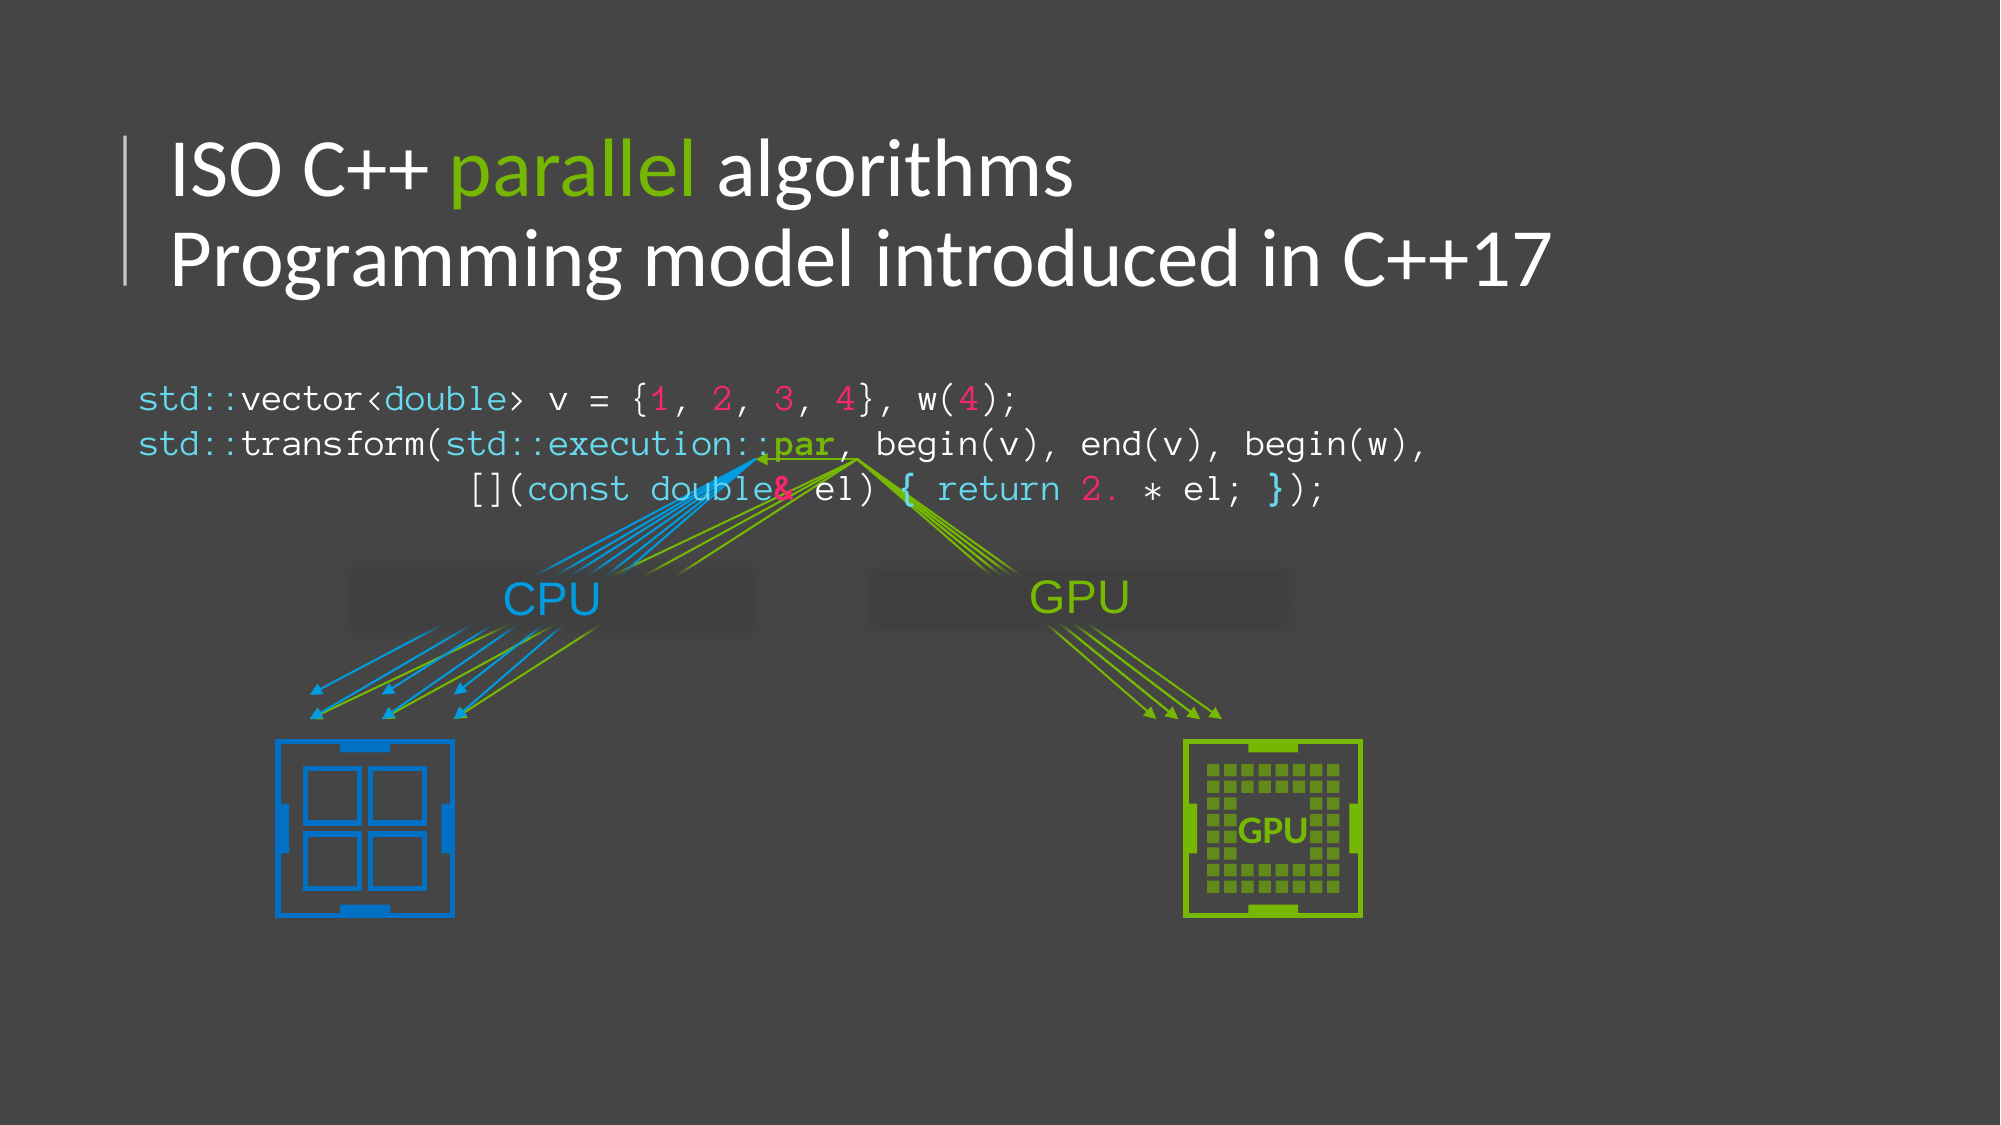

# ISO C++ parallel algorithms Programming model introduced in C++17
std::vector<double> v = {1, 2, 3, 4}, w(4);
std::transform(std::execution::par, begin(v), end(v), begin(w),
                [](const double& el) { return 2. * el; });
GPU
CPU

GPU